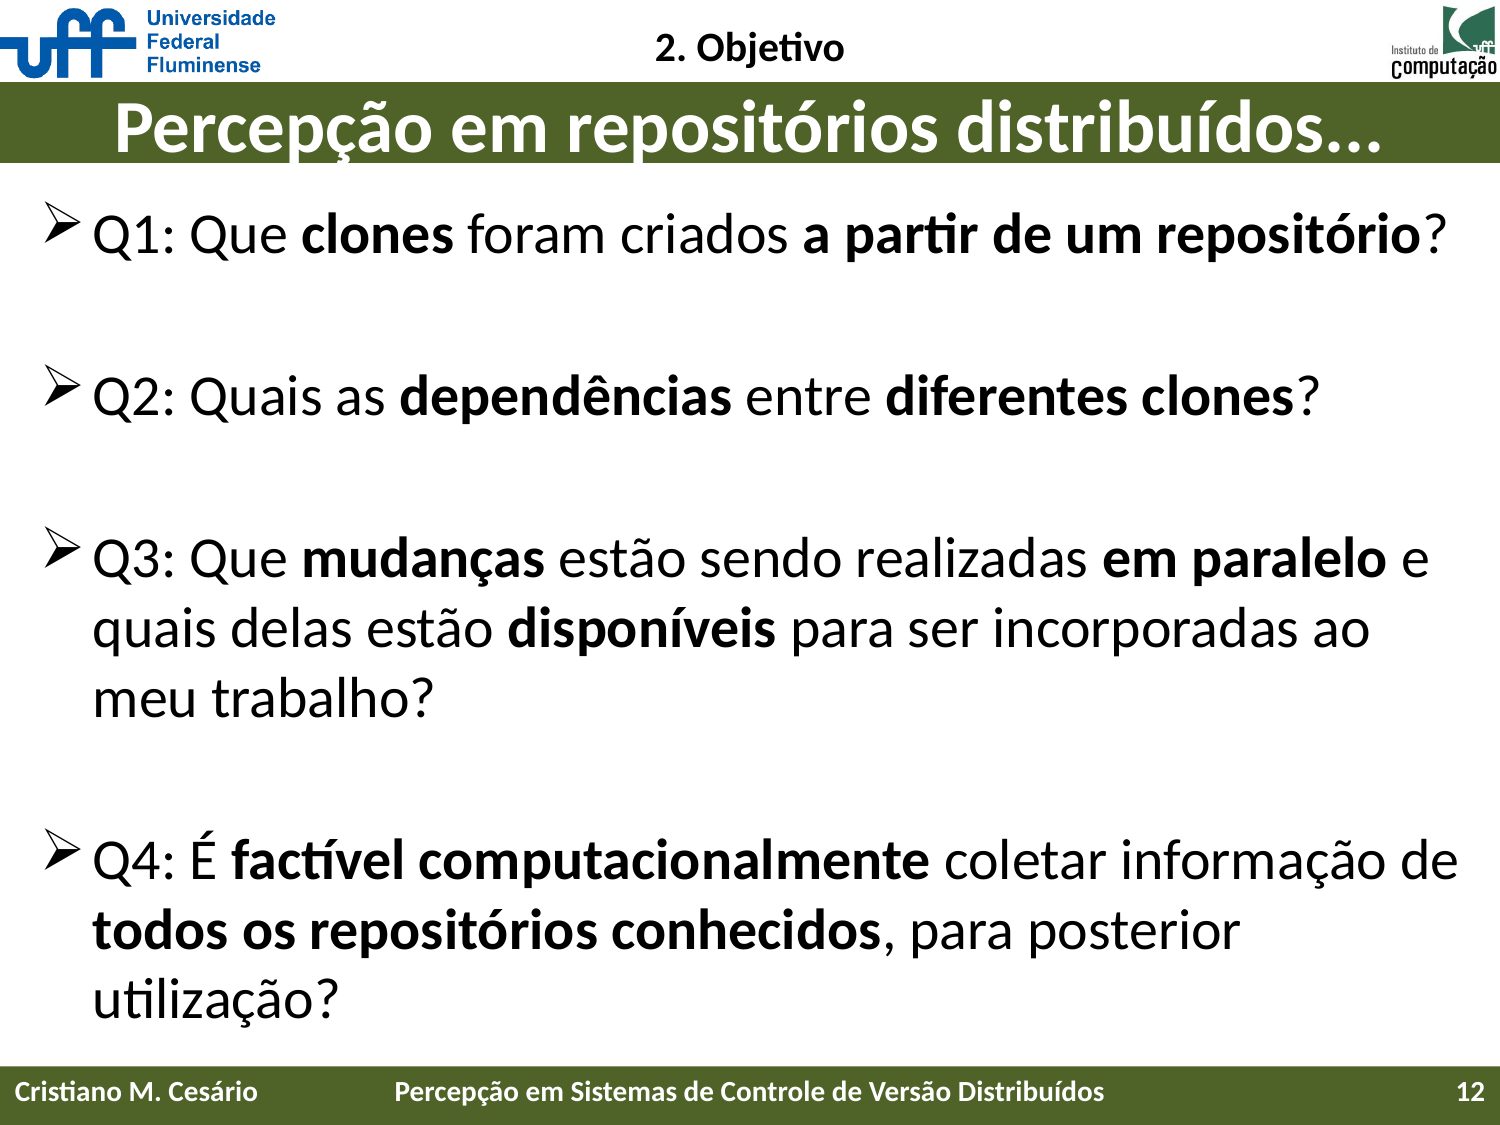

2. Objetivo
# Percepção em repositórios distribuídos...
Q1: Que clones foram criados a partir de um repositório?

Q2: Quais as dependências entre diferentes clones?

Q3: Que mudanças estão sendo realizadas em paralelo e quais delas estão disponíveis para ser incorporadas ao meu trabalho?

Q4: É factível computacionalmente coletar informação de todos os repositórios conhecidos, para posterior utilização?
Cristiano M. Cesário
Percepção em Sistemas de Controle de Versão Distribuídos
12